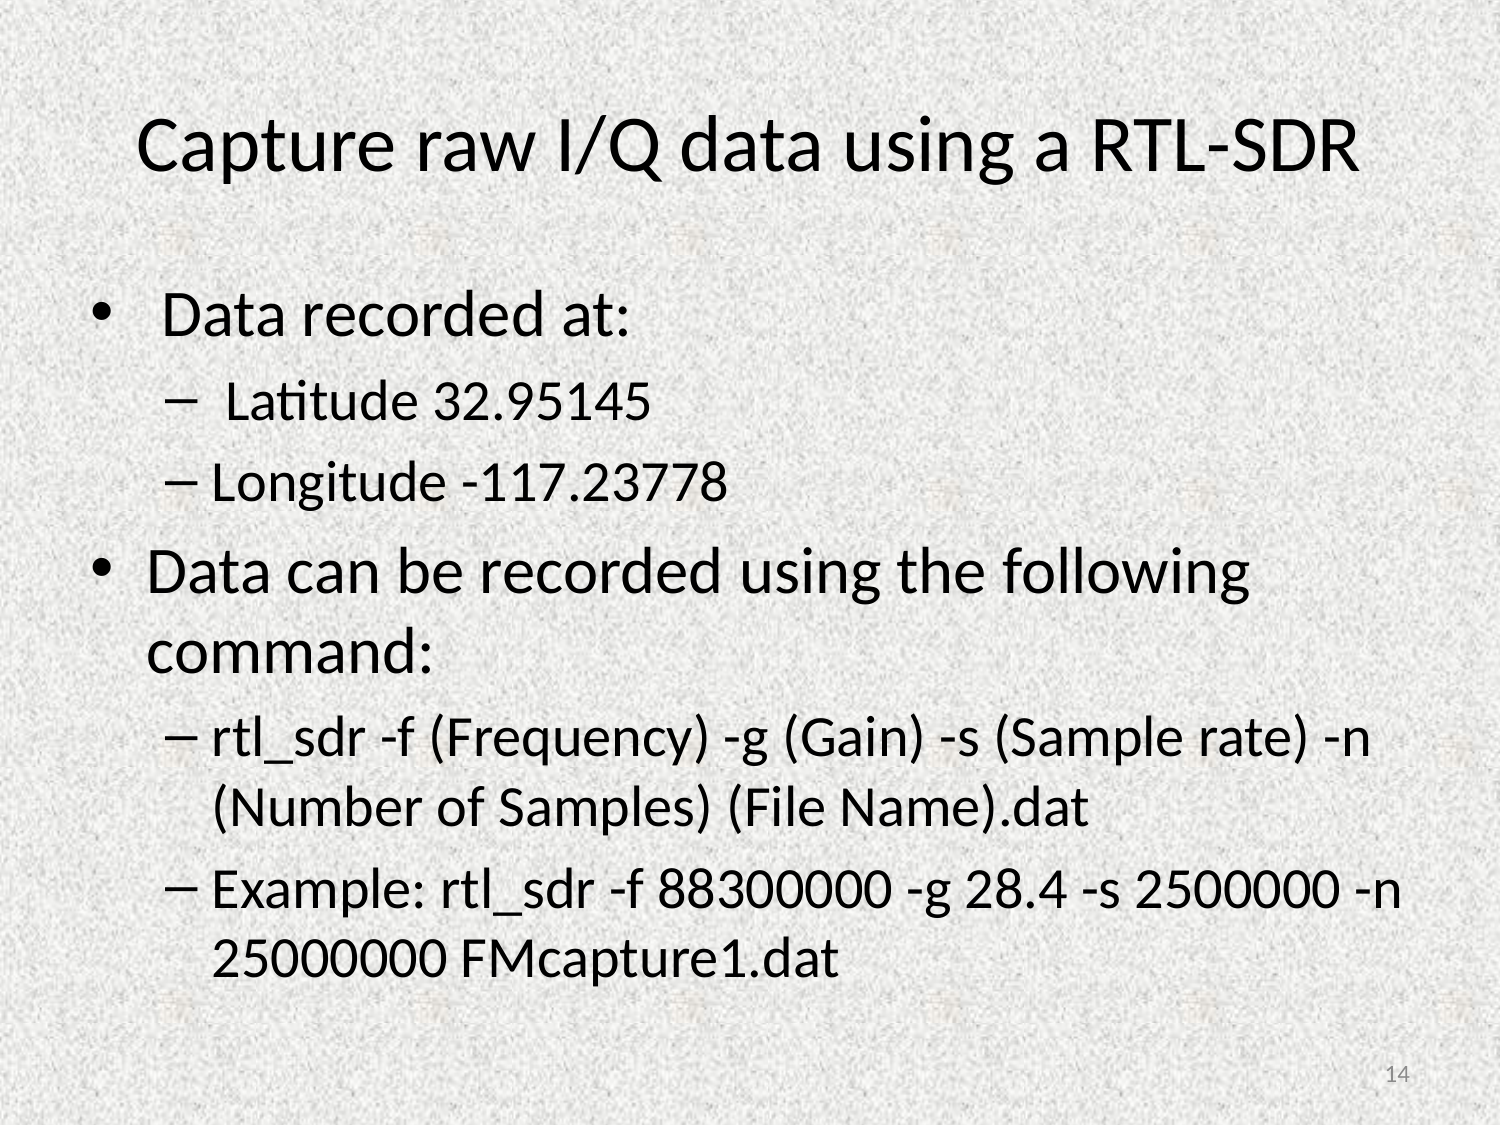

# Capture raw I/Q data using a RTL-SDR
 Data recorded at:
 Latitude 32.95145
Longitude -117.23778
Data can be recorded using the following command:
rtl_sdr -f (Frequency) -g (Gain) -s (Sample rate) -n (Number of Samples) (File Name).dat
Example: rtl_sdr -f 88300000 -g 28.4 -s 2500000 -n 25000000 FMcapture1.dat
14